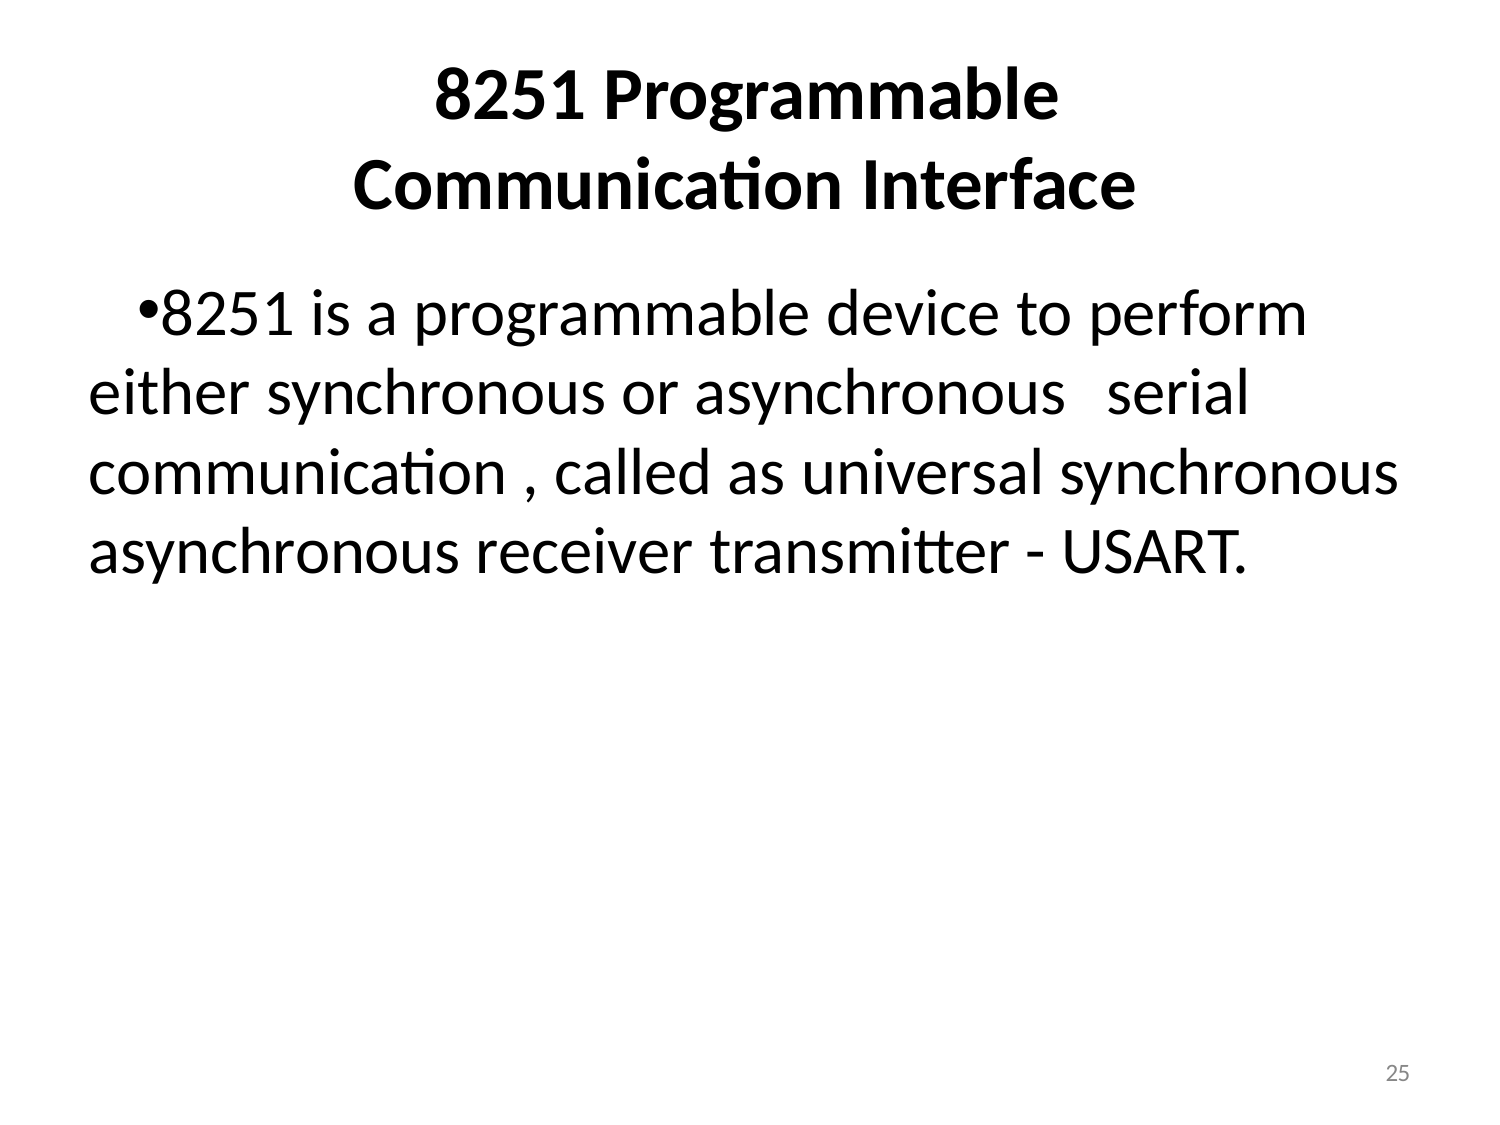

# 8251 Programmable Communication Interface
8251 is a programmable device to perform either synchronous or asynchronous	serial communication , called as universal synchronous asynchronous receiver transmitter - USART.
25